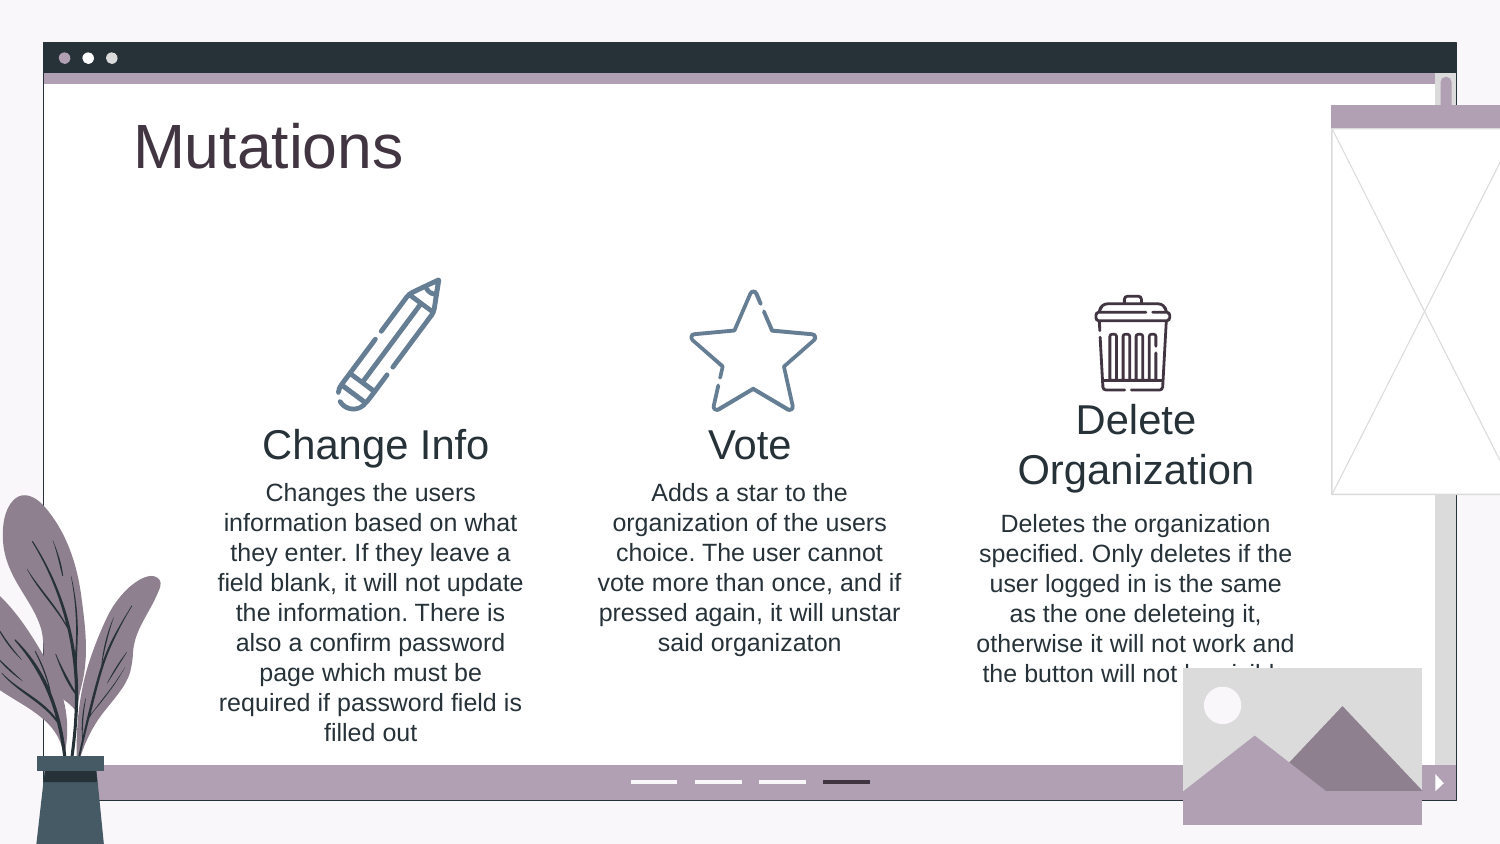

Mutations

Change Info
Vote
# Delete Organization
Changes the users information based on what they enter. If they leave a field blank, it will not update the information. There is also a confirm password page which must be required if password field is filled out
Adds a star to the organization of the users choice. The user cannot vote more than once, and if pressed again, it will unstar said organizaton
Deletes the organization specified. Only deletes if the user logged in is the same as the one deleteing it, otherwise it will not work and the button will not be visible